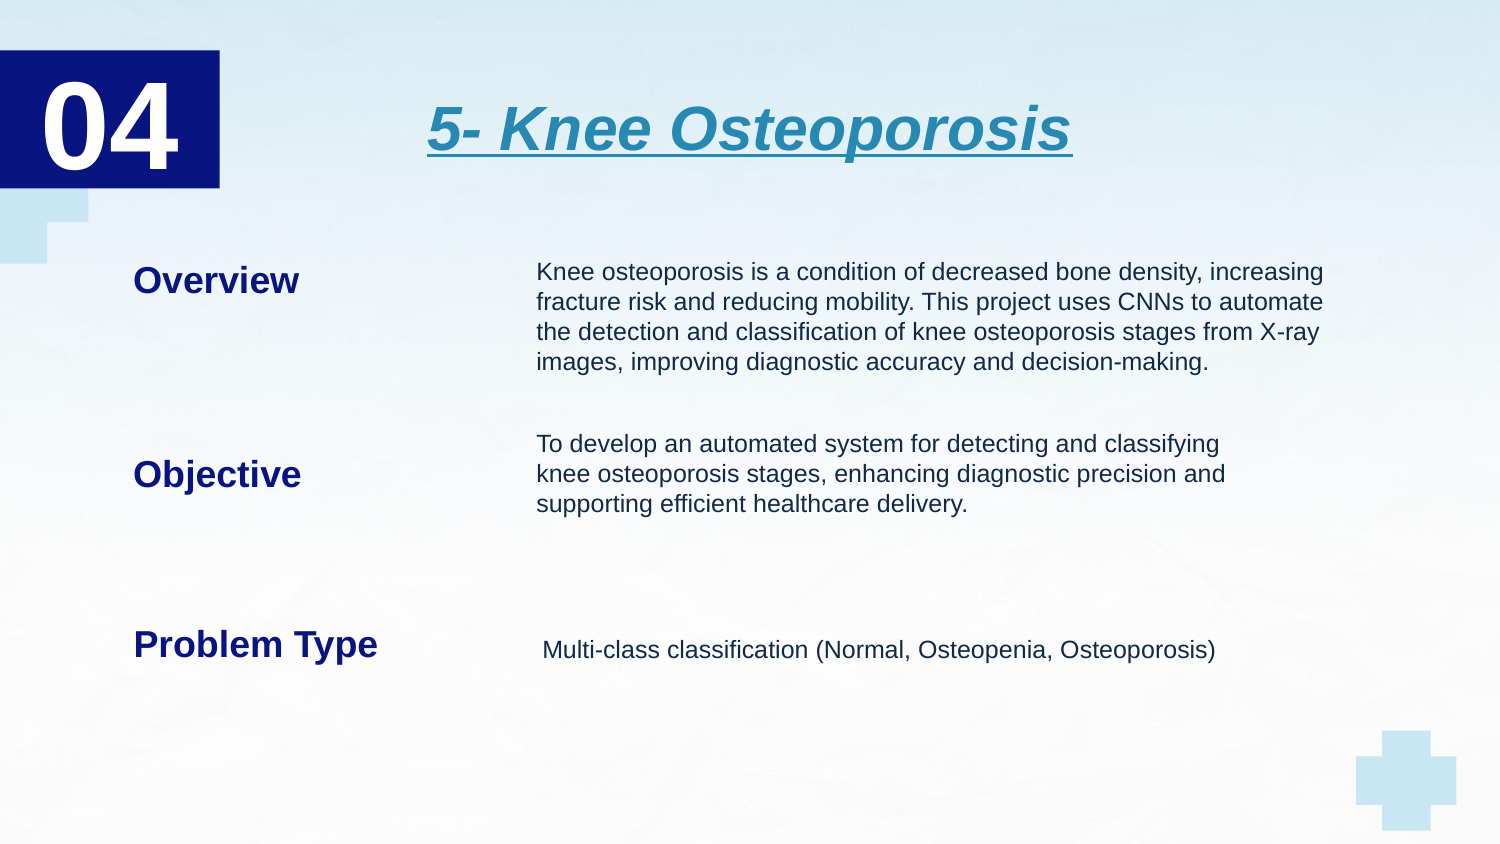

04
# 5- Knee Osteoporosis
Overview
Knee osteoporosis is a condition of decreased bone density, increasing fracture risk and reducing mobility. This project uses CNNs to automate the detection and classification of knee osteoporosis stages from X-ray images, improving diagnostic accuracy and decision-making.
To develop an automated system for detecting and classifying knee osteoporosis stages, enhancing diagnostic precision and supporting efficient healthcare delivery.
Objective
Problem Type
Multi-class classification (Normal, Osteopenia, Osteoporosis)